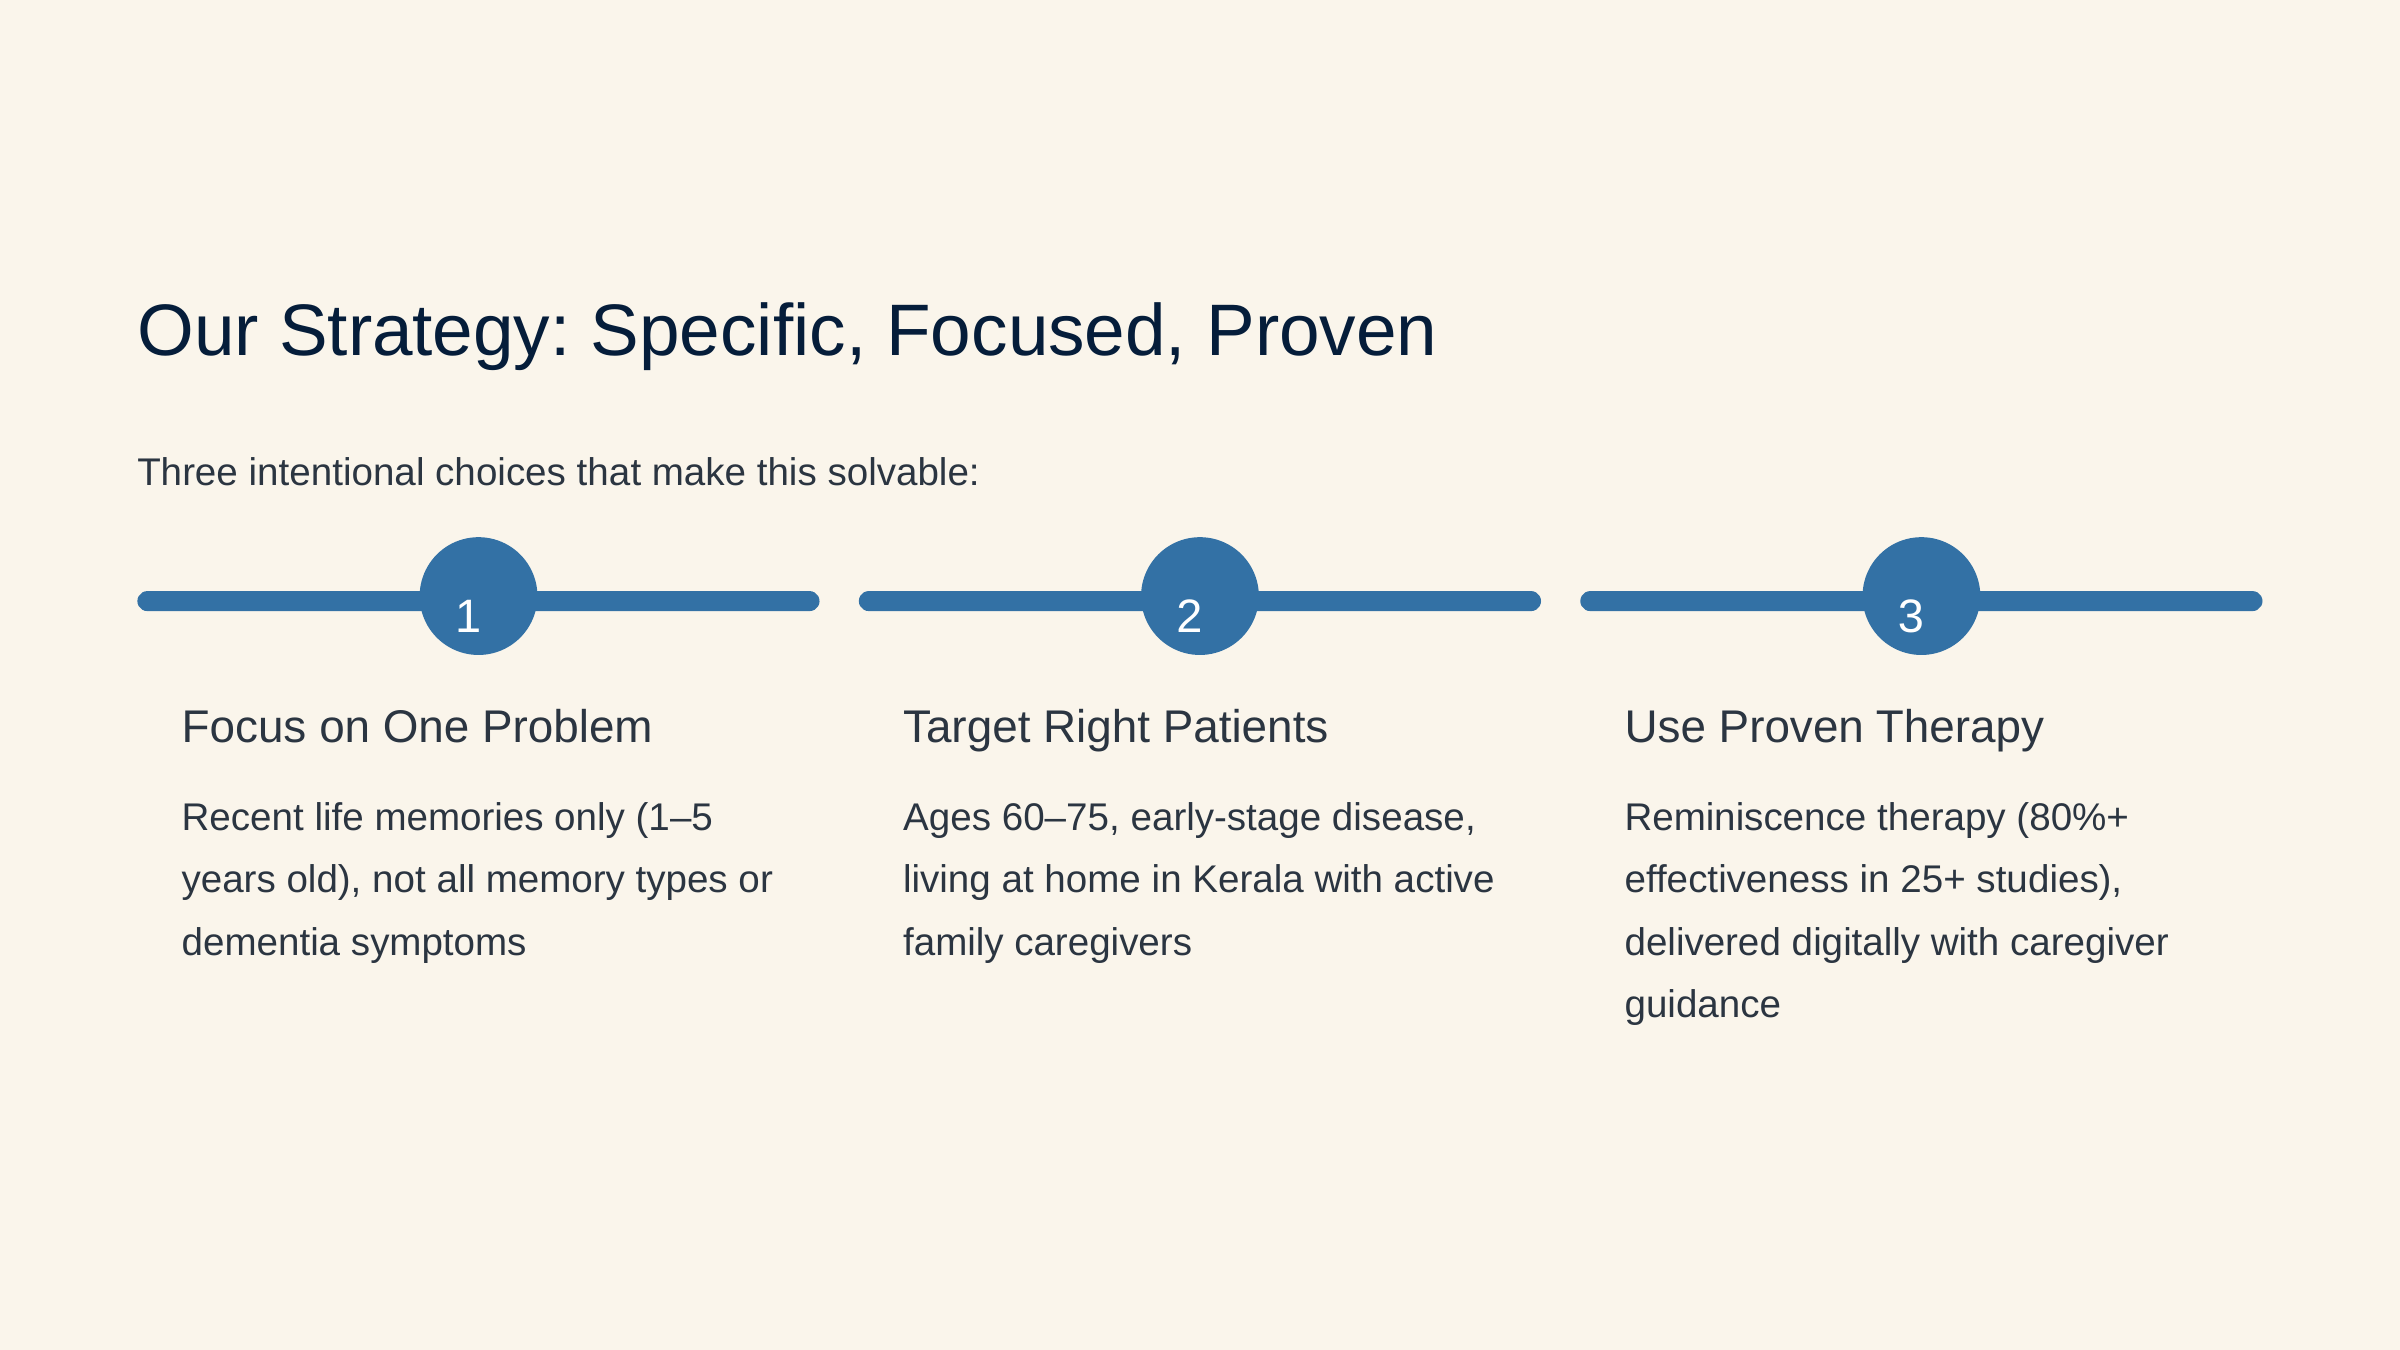

Our Strategy: Specific, Focused, Proven
Three intentional choices that make this solvable:

1
2
3

Focus on One Problem
Target Right Patients
Use Proven Therapy
Recent life memories only (1–5 years old), not all memory types or dementia symptoms
Ages 60–75, early-stage disease, living at home in Kerala with active family caregivers
Reminiscence therapy (80%+ effectiveness in 25+ studies), delivered digitally with caregiver guidance